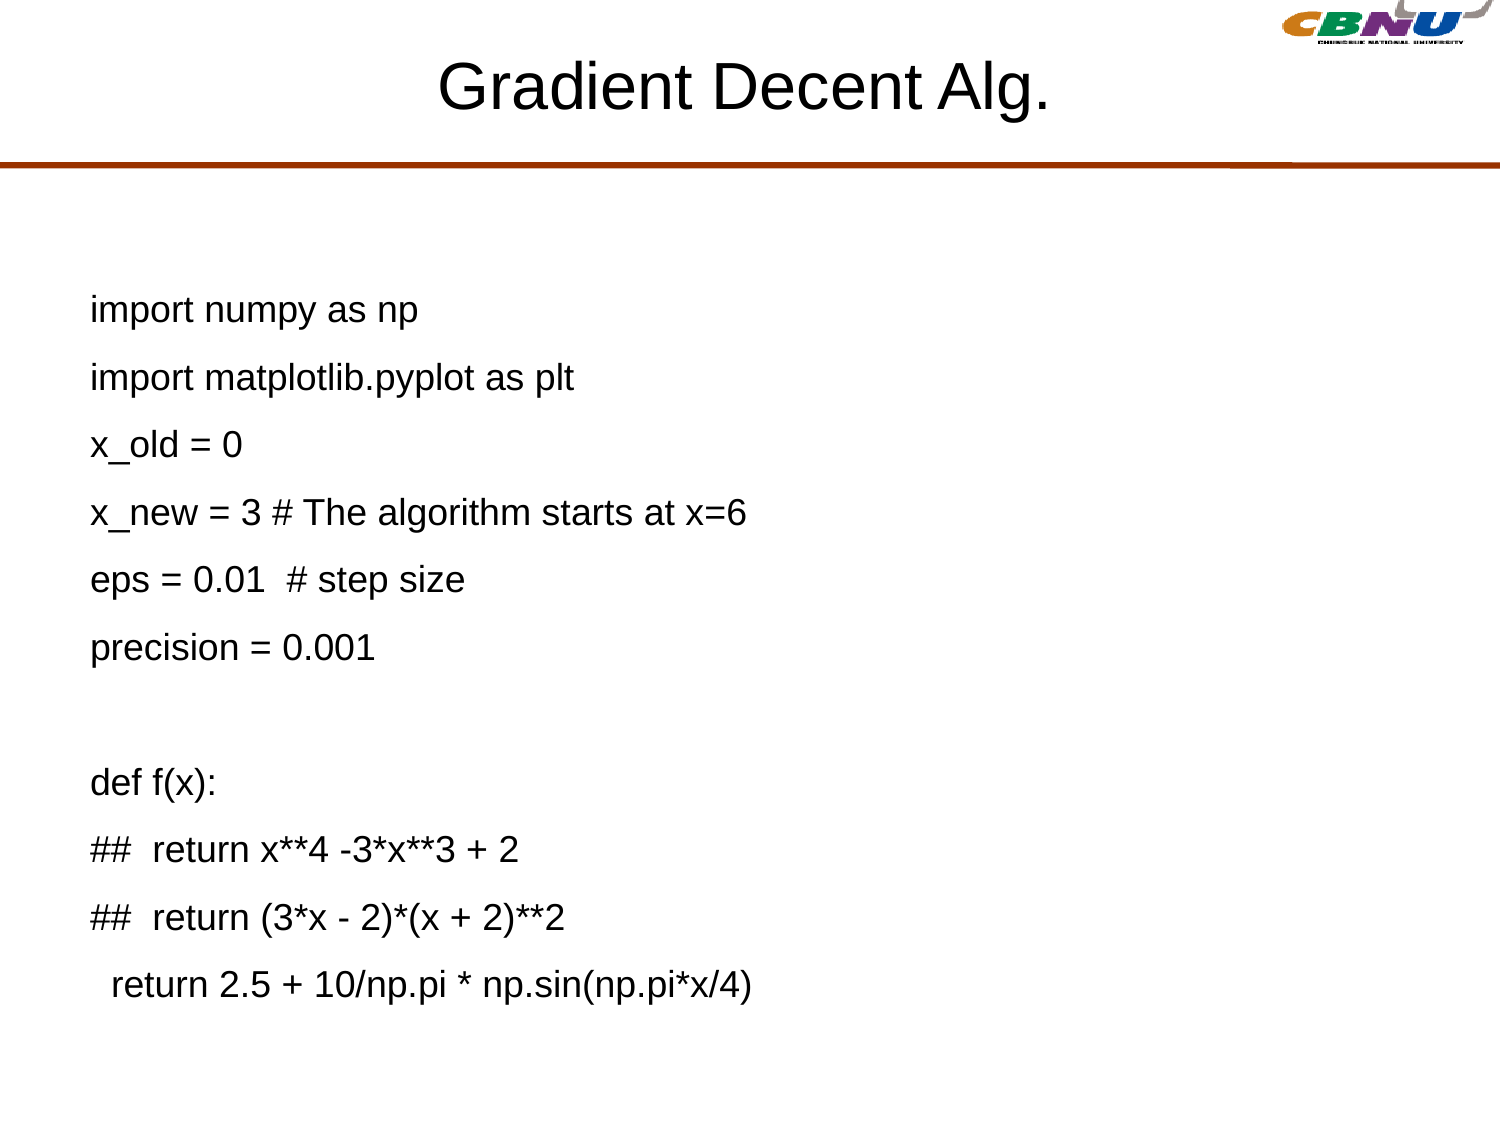

# Gradient Decent Alg.
import numpy as np
import matplotlib.pyplot as plt
x_old = 0
x_new = 3 # The algorithm starts at x=6
eps = 0.01  # step size
precision = 0.001

def f(x):
##  return x**4 -3*x**3 + 2
##  return (3*x - 2)*(x + 2)**2
  return 2.5 + 10/np.pi * np.sin(np.pi*x/4)